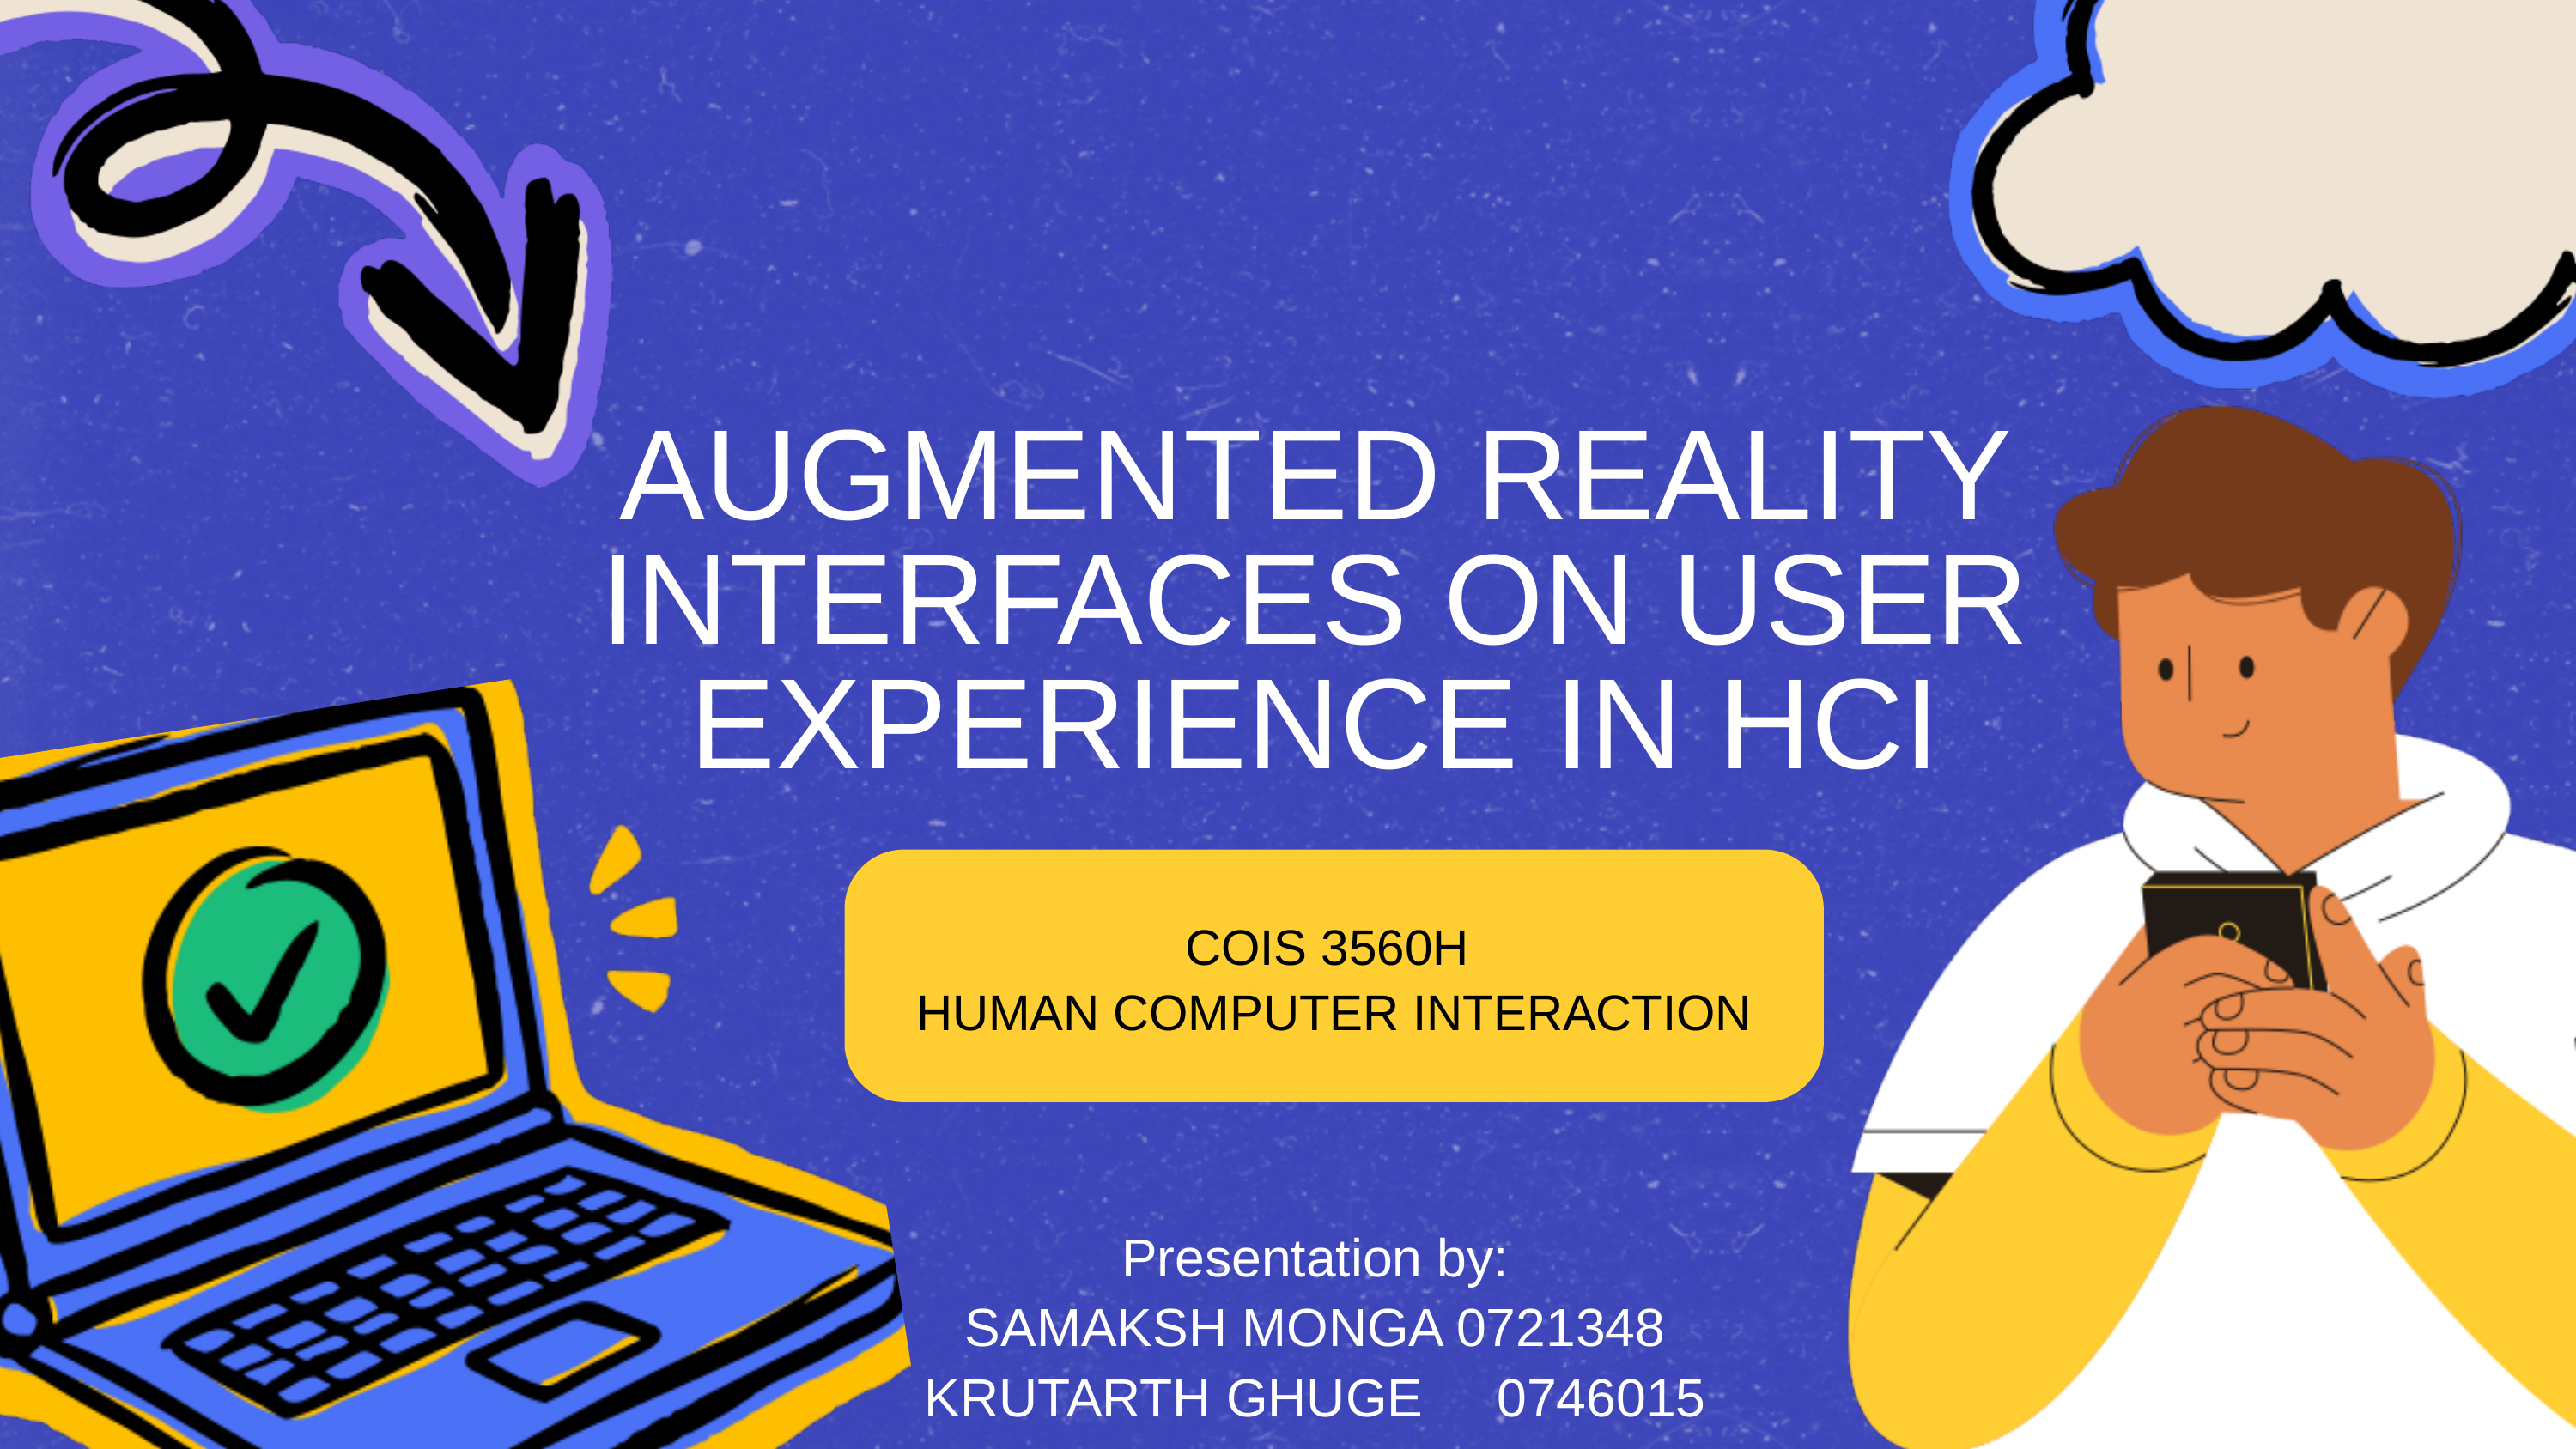

AUGMENTED REALITY INTERFACES ON USER EXPERIENCE IN HCI

COIS 3560H
HUMAN COMPUTER INTERACTION
Presentation by:
SAMAKSH MONGA 0721348
KRUTARTH GHUGE     0746015